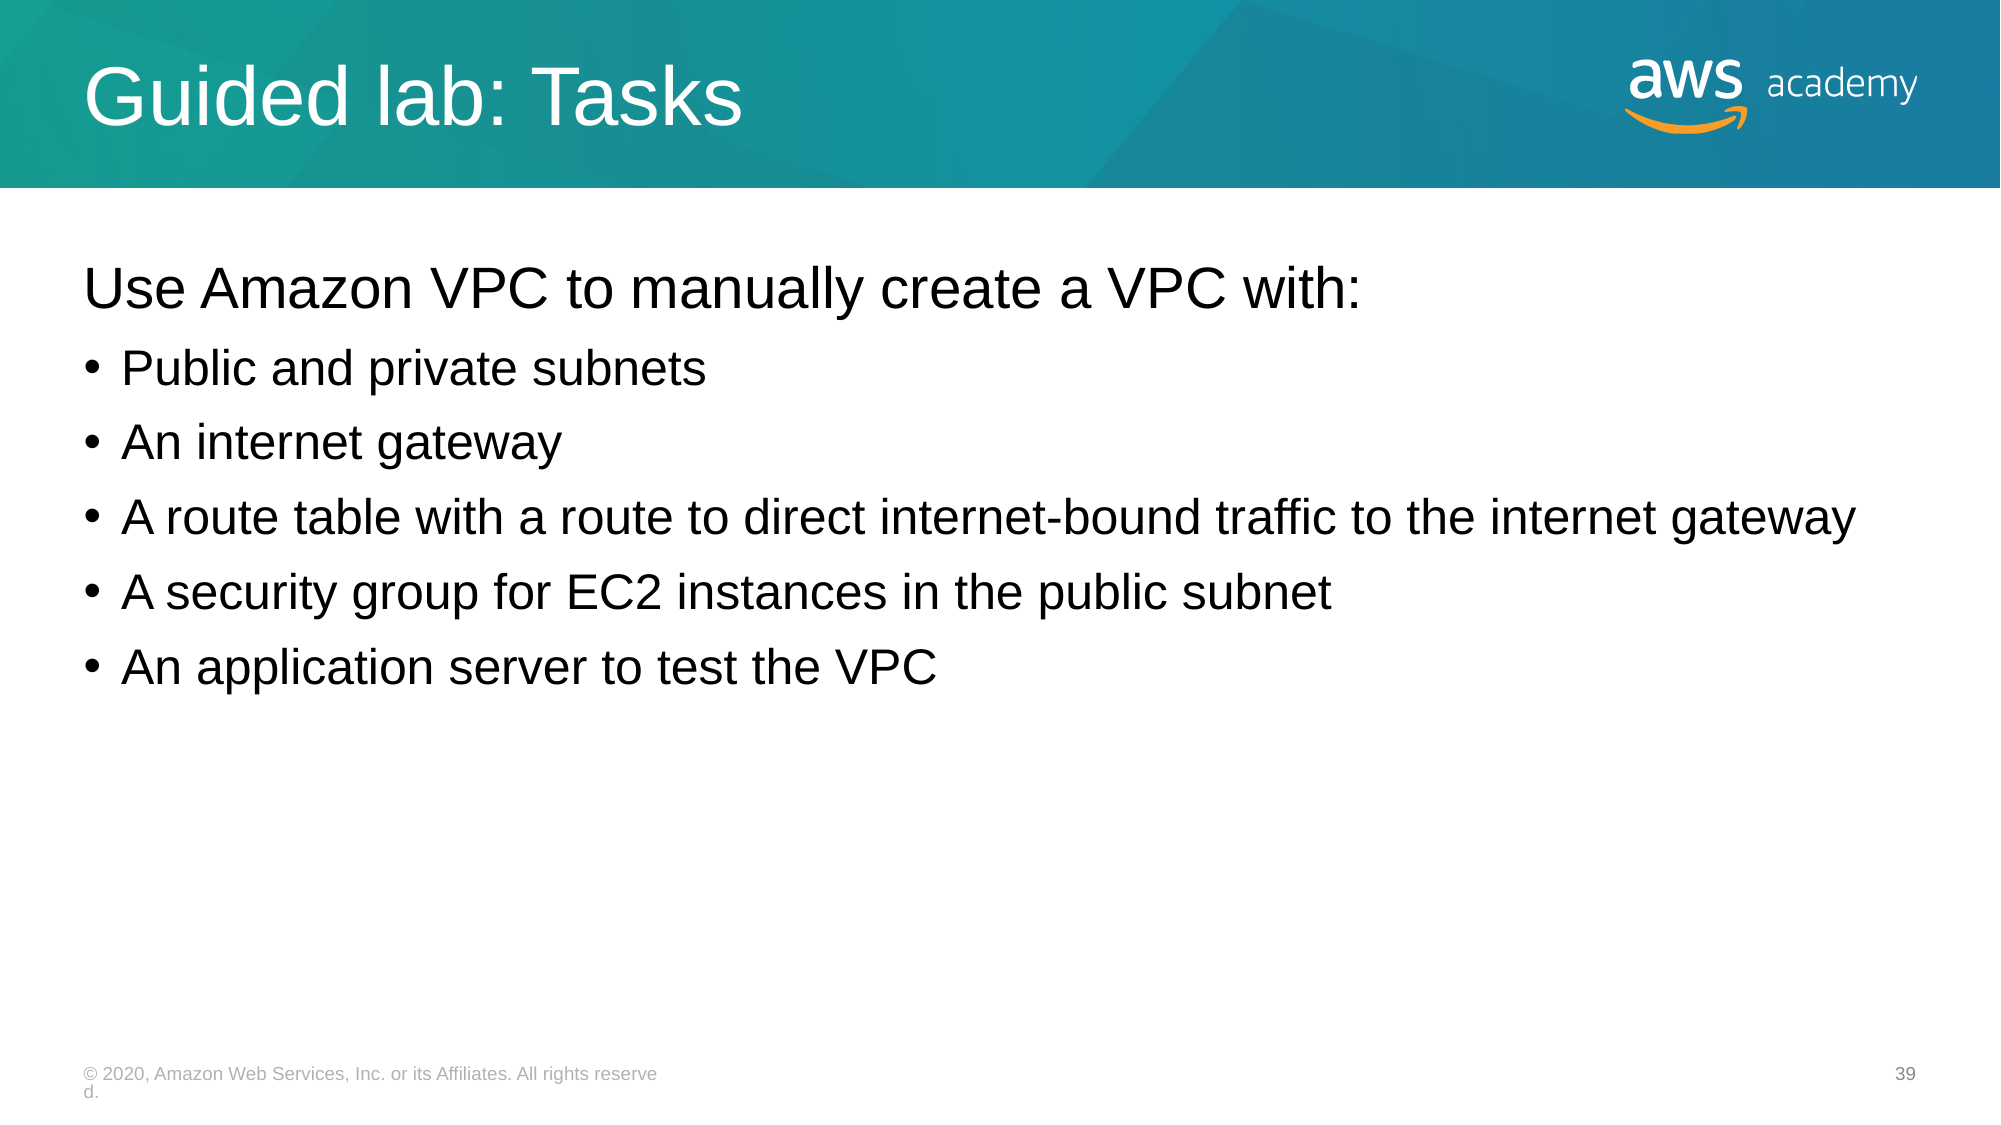

# Guided lab: Tasks
Use Amazon VPC to manually create a VPC with:
Public and private subnets
An internet gateway
A route table with a route to direct internet-bound traffic to the internet gateway
A security group for EC2 instances in the public subnet
An application server to test the VPC
© 2020, Amazon Web Services, Inc. or its Affiliates. All rights reserved.
39